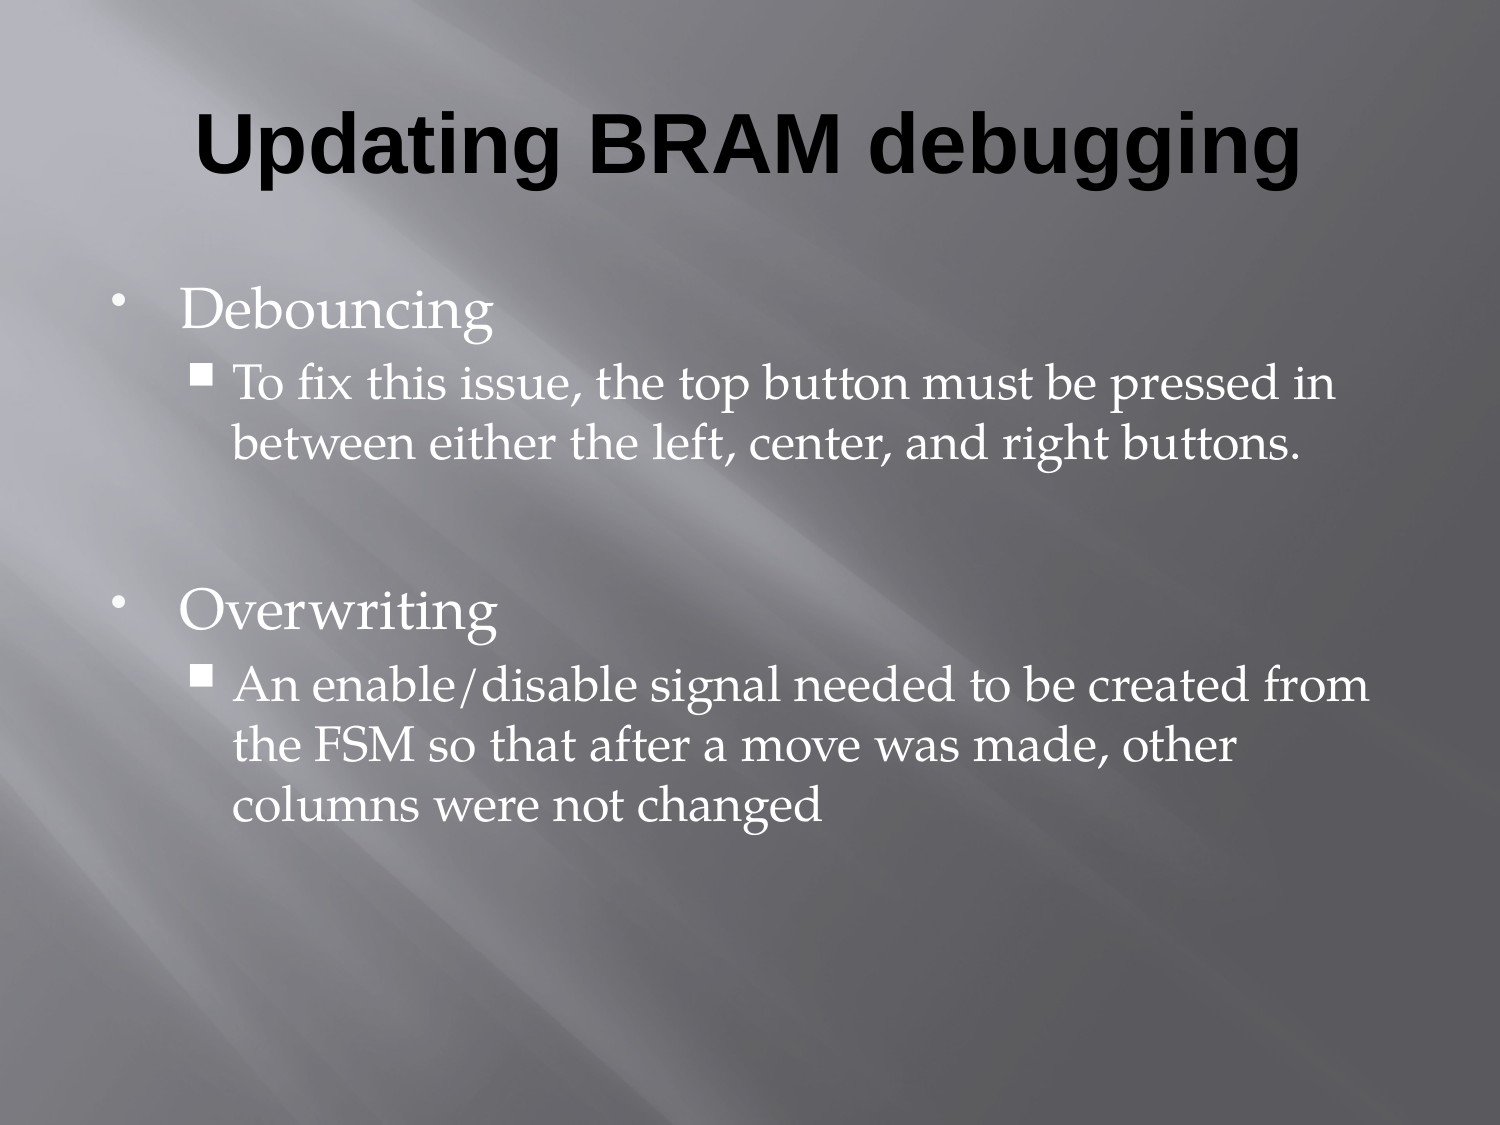

# Updating BRAM debugging
Debouncing
To fix this issue, the top button must be pressed in between either the left, center, and right buttons.

Overwriting
An enable/disable signal needed to be created from the FSM so that after a move was made, other columns were not changed